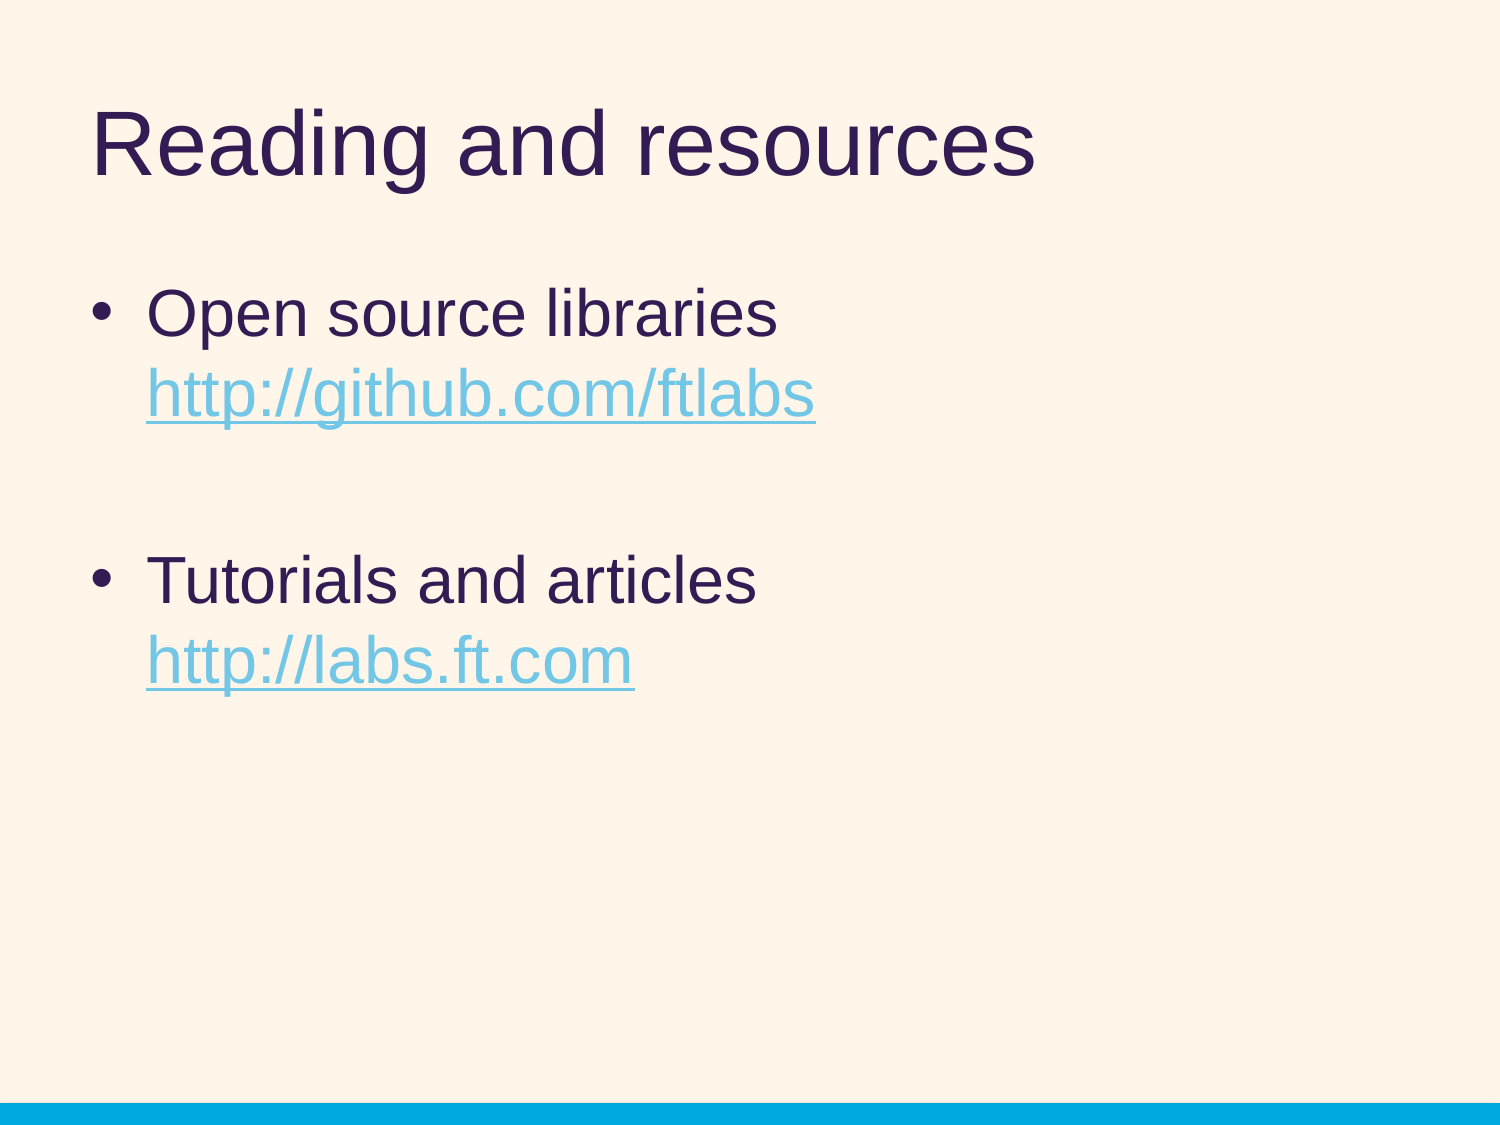

# Reading and resources
Open source libraries
http://github.com/ftlabs

Tutorials and articles
http://labs.ft.com